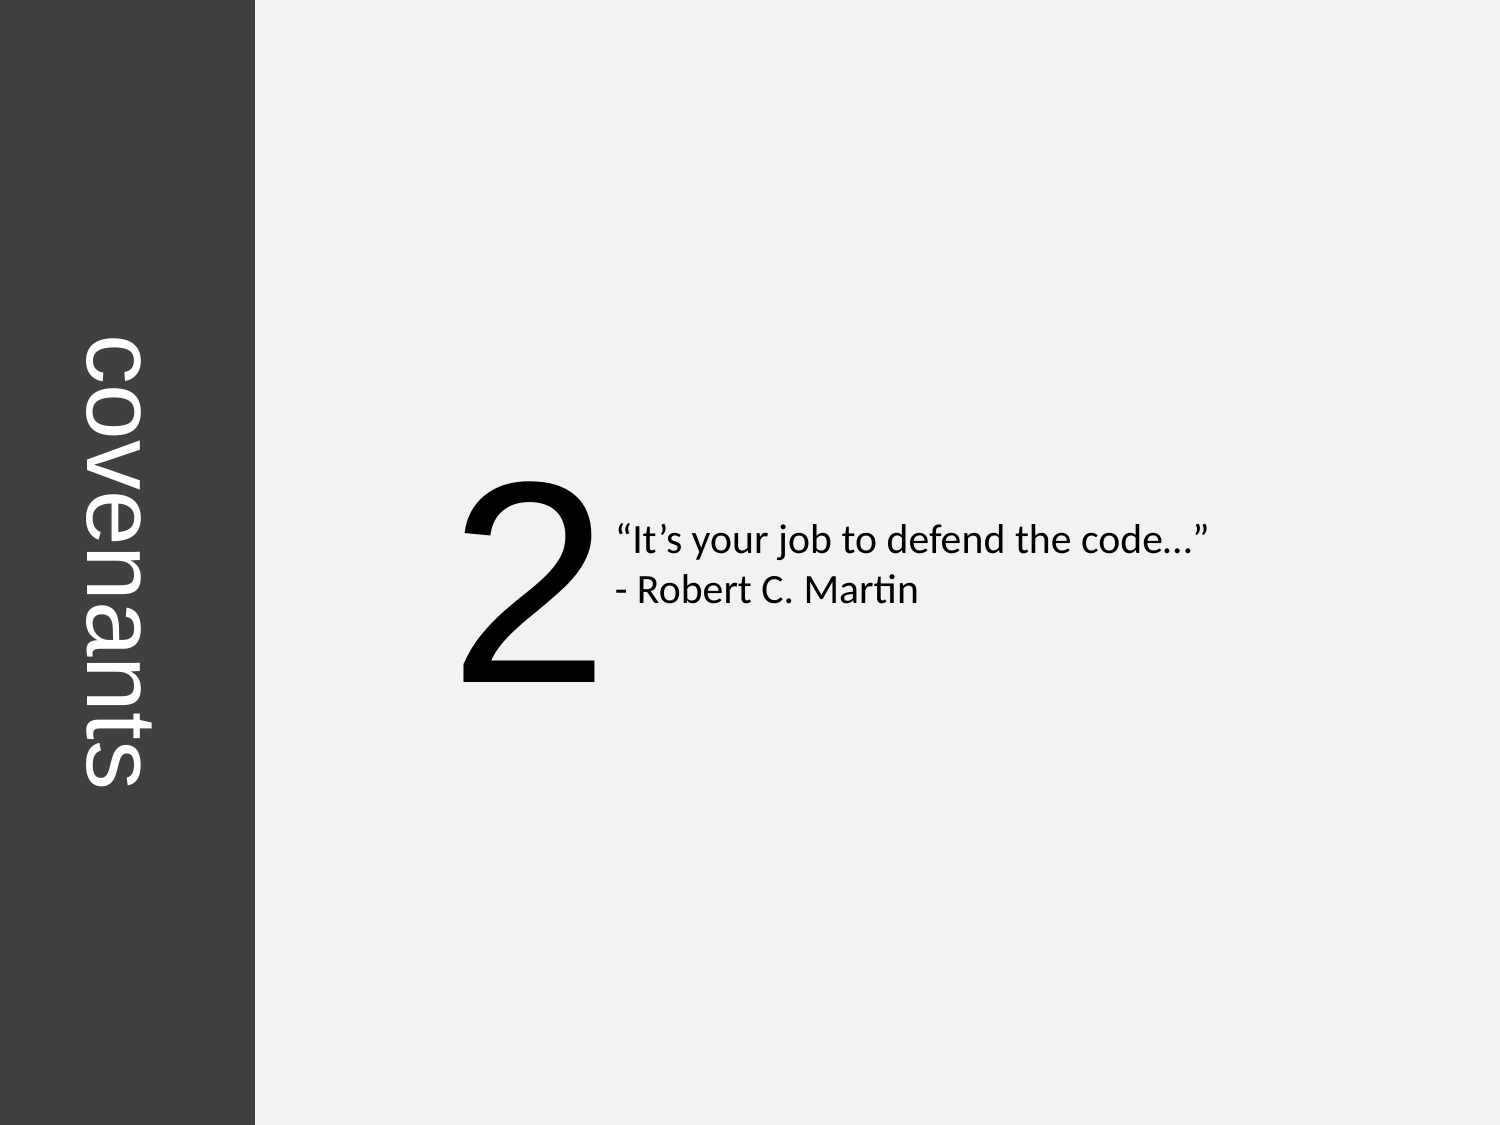

2
“It’s your job to defend the code…”
- Robert C. Martin